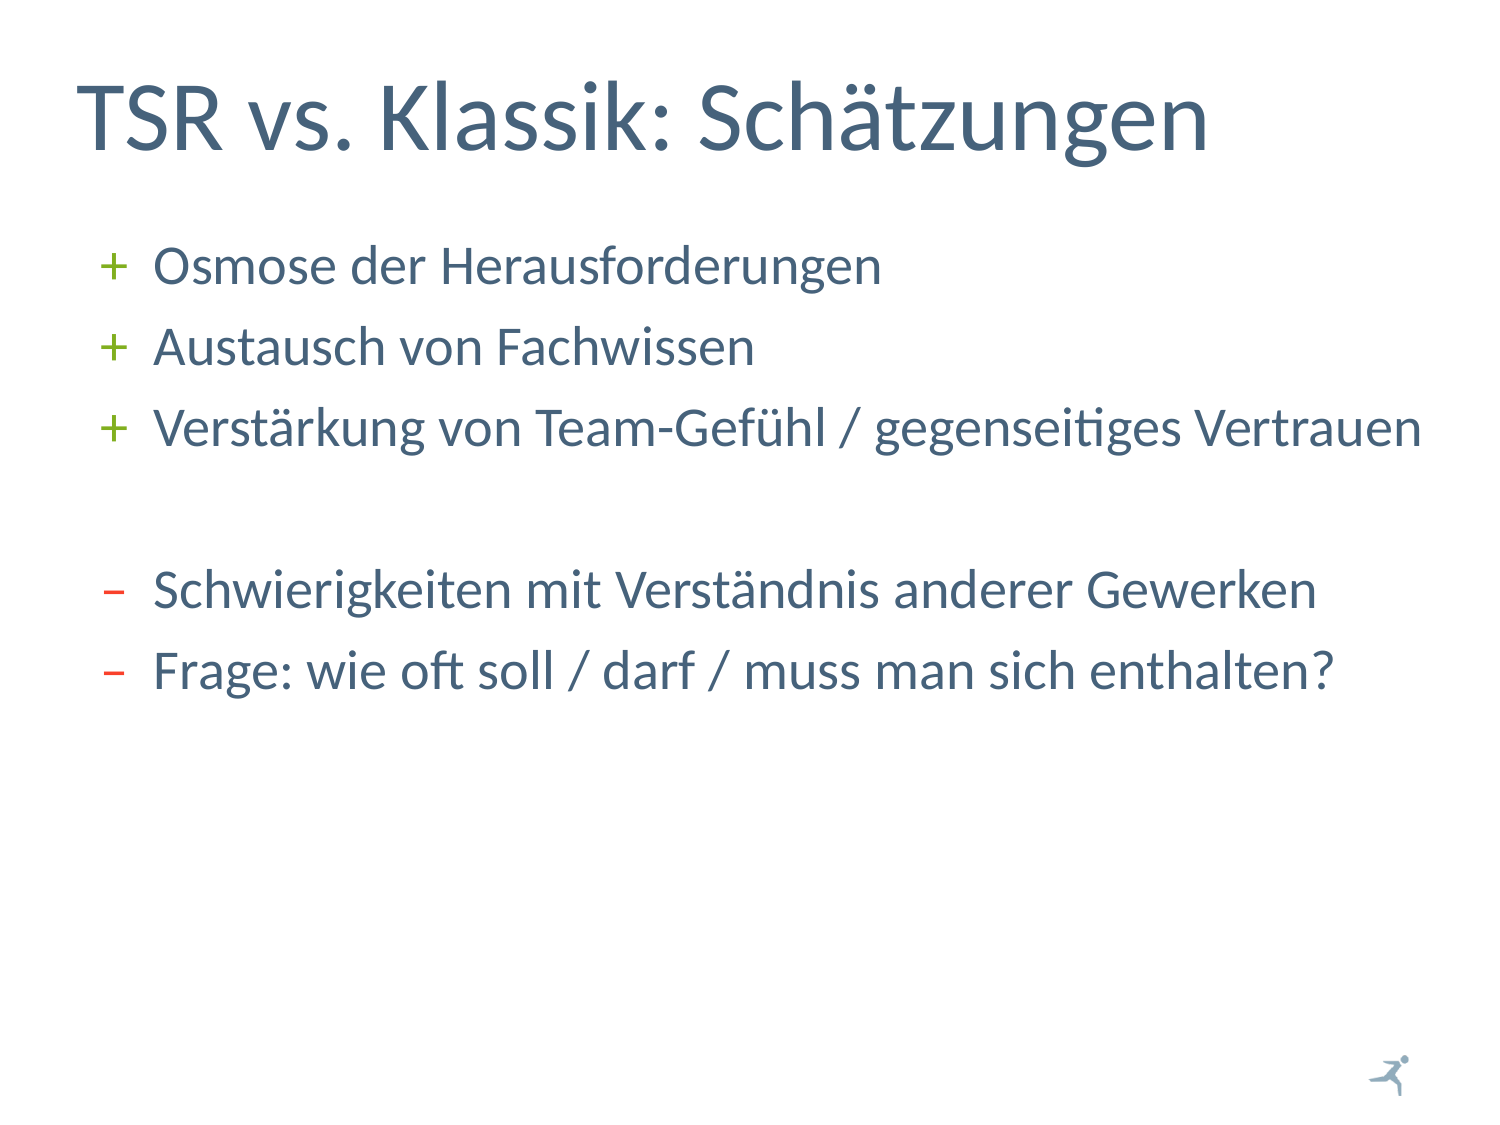

# TSR vs. Klassik: Schätzungen

+  Osmose der Herausforderungen
+  Austausch von Fachwissen
+  Verstärkung von Team-Gefühl / gegenseitiges Vertrauen

–  Schwierigkeiten mit Verständnis anderer Gewerken
–  Frage: wie oft soll / darf / muss man sich enthalten?